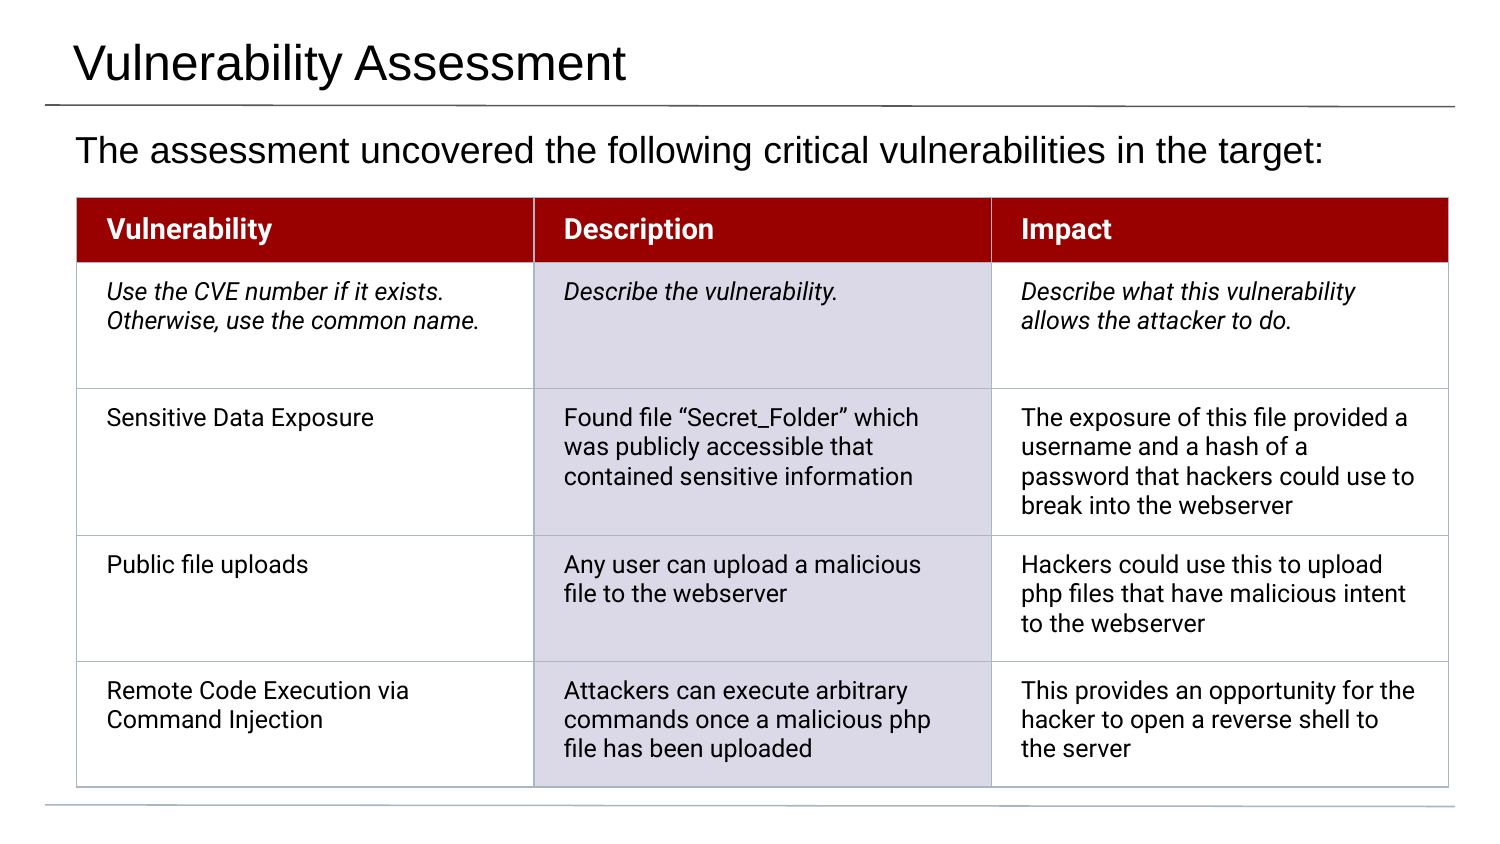

# Vulnerability Assessment
The assessment uncovered the following critical vulnerabilities in the target:
| Vulnerability | Description | Impact |
| --- | --- | --- |
| Use the CVE number if it exists. Otherwise, use the common name. | Describe the vulnerability. | Describe what this vulnerability allows the attacker to do. |
| Sensitive Data Exposure | Found file “Secret\_Folder” which was publicly accessible that contained sensitive information | The exposure of this file provided a username and a hash of a password that hackers could use to break into the webserver |
| Public file uploads | Any user can upload a malicious file to the webserver | Hackers could use this to upload php files that have malicious intent to the webserver |
| Remote Code Execution via Command Injection | Attackers can execute arbitrary commands once a malicious php file has been uploaded | This provides an opportunity for the hacker to open a reverse shell to the server |